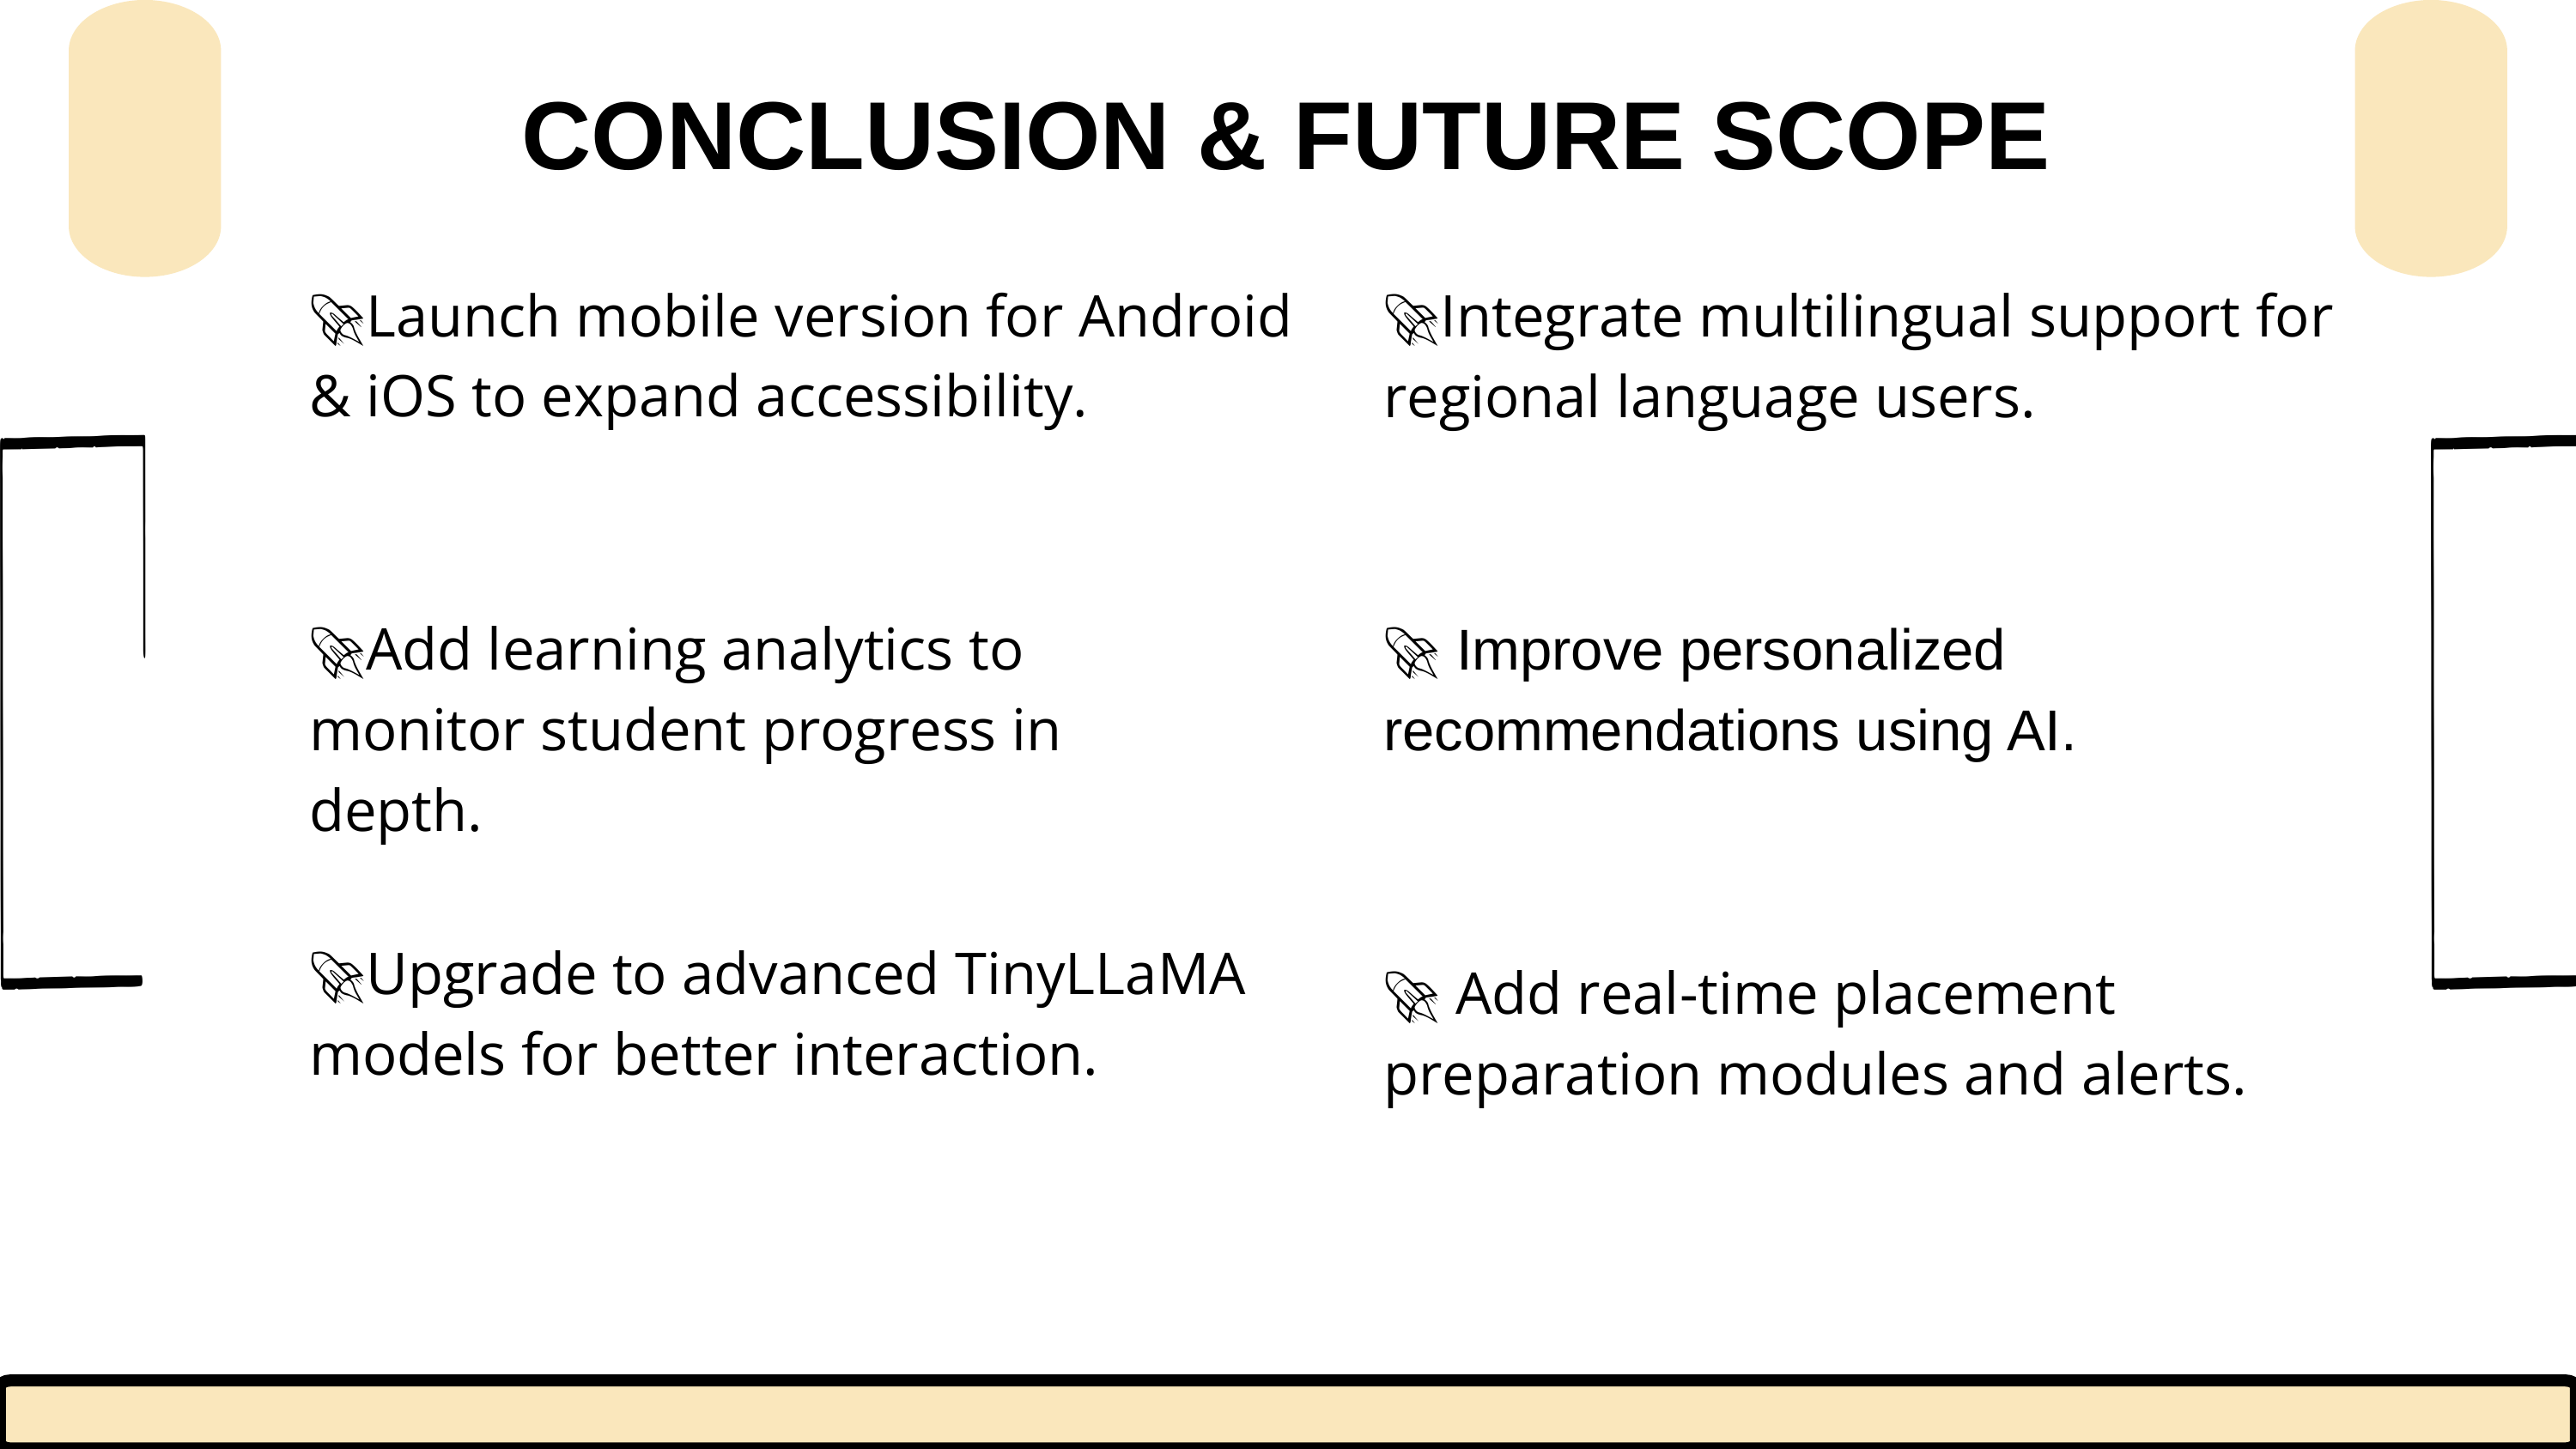

CONCLUSION & FUTURE SCOPE
🚀Launch mobile version for Android & iOS to expand accessibility.
🚀Integrate multilingual support for regional language users.

🚀Add learning analytics to monitor student progress in depth.
🚀 Improve personalized recommendations using AI.
🚀Upgrade to advanced TinyLLaMA models for better interaction.
🚀 Add real-time placement preparation modules and alerts.